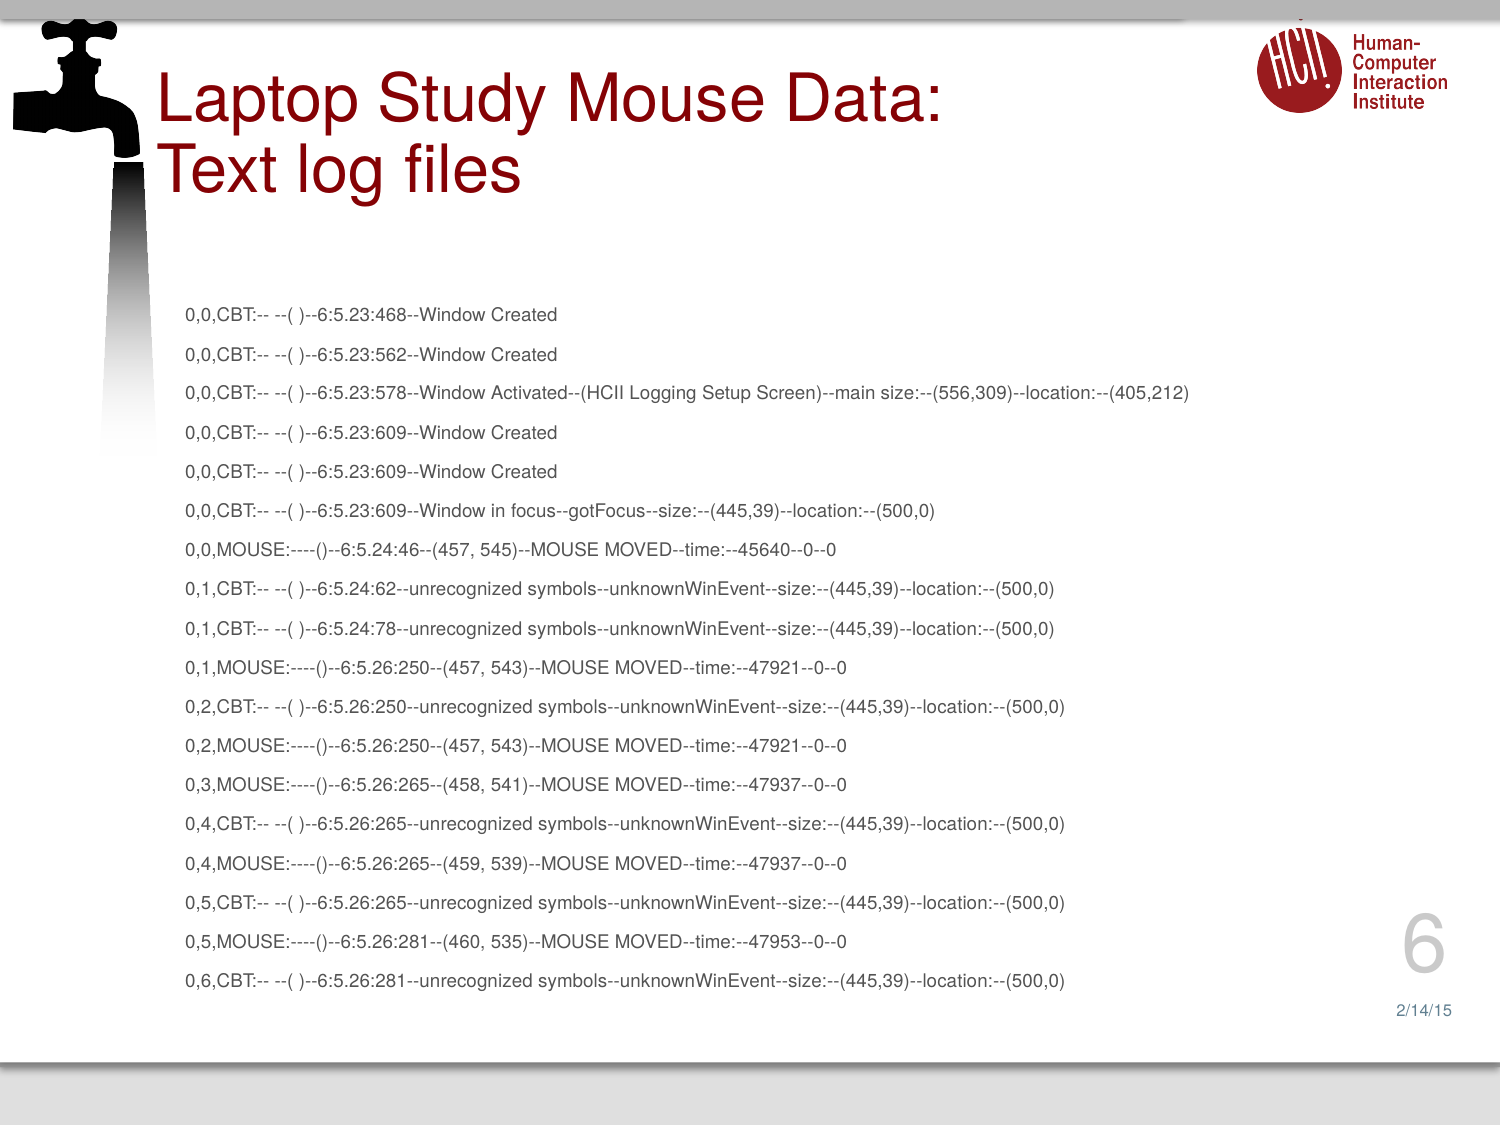

# Laptop Study Mouse Data: Text log files
0,0,CBT:-- --( )--6:5.23:468--Window Created
0,0,CBT:-- --( )--6:5.23:562--Window Created
0,0,CBT:-- --( )--6:5.23:578--Window Activated--(HCII Logging Setup Screen)--main size:--(556,309)--location:--(405,212)
0,0,CBT:-- --( )--6:5.23:609--Window Created
0,0,CBT:-- --( )--6:5.23:609--Window Created
0,0,CBT:-- --( )--6:5.23:609--Window in focus--gotFocus--size:--(445,39)--location:--(500,0)
0,0,MOUSE:----()--6:5.24:46--(457, 545)--MOUSE MOVED--time:--45640--0--0
0,1,CBT:-- --( )--6:5.24:62--unrecognized symbols--unknownWinEvent--size:--(445,39)--location:--(500,0)
0,1,CBT:-- --( )--6:5.24:78--unrecognized symbols--unknownWinEvent--size:--(445,39)--location:--(500,0)
0,1,MOUSE:----()--6:5.26:250--(457, 543)--MOUSE MOVED--time:--47921--0--0
0,2,CBT:-- --( )--6:5.26:250--unrecognized symbols--unknownWinEvent--size:--(445,39)--location:--(500,0)
0,2,MOUSE:----()--6:5.26:250--(457, 543)--MOUSE MOVED--time:--47921--0--0
0,3,MOUSE:----()--6:5.26:265--(458, 541)--MOUSE MOVED--time:--47937--0--0
0,4,CBT:-- --( )--6:5.26:265--unrecognized symbols--unknownWinEvent--size:--(445,39)--location:--(500,0)
0,4,MOUSE:----()--6:5.26:265--(459, 539)--MOUSE MOVED--time:--47937--0--0
0,5,CBT:-- --( )--6:5.26:265--unrecognized symbols--unknownWinEvent--size:--(445,39)--location:--(500,0)
0,5,MOUSE:----()--6:5.26:281--(460, 535)--MOUSE MOVED--time:--47953--0--0
0,6,CBT:-- --( )--6:5.26:281--unrecognized symbols--unknownWinEvent--size:--(445,39)--location:--(500,0)
6
2/14/15